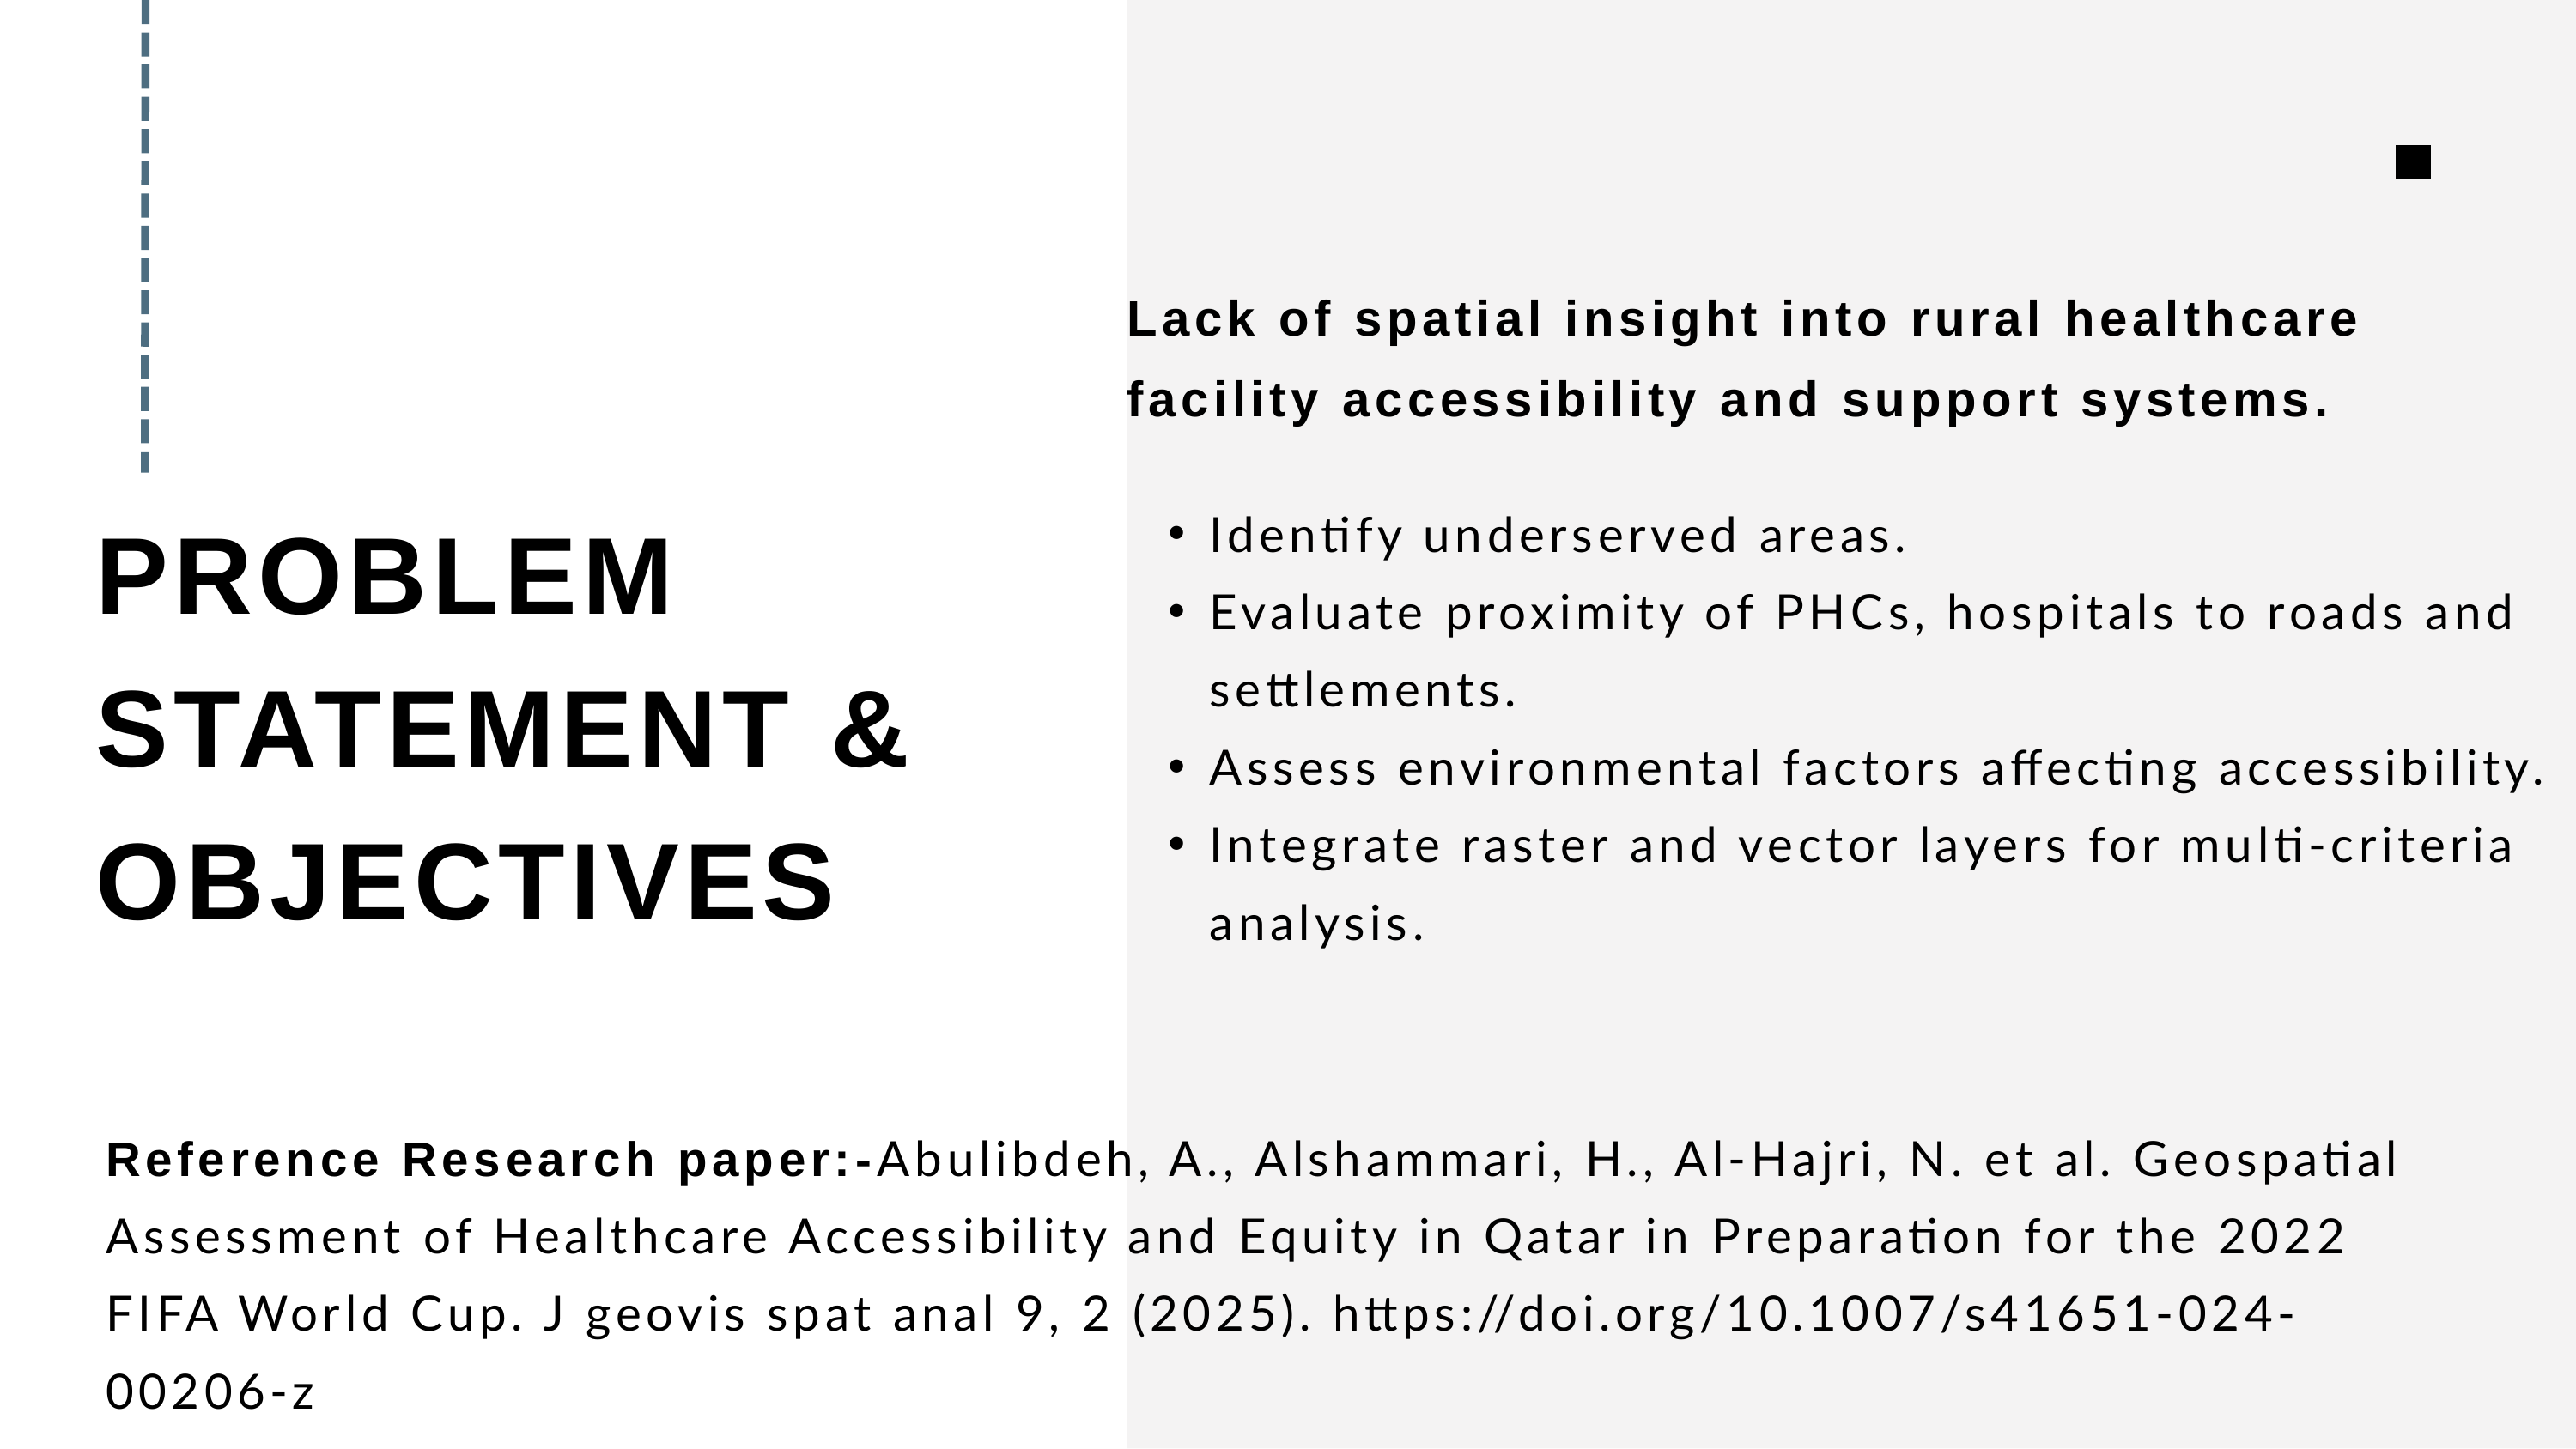

Lack of spatial insight into rural healthcare facility accessibility and support systems.
PROBLEM STATEMENT &
OBJECTIVES
Identify underserved areas.
Evaluate proximity of PHCs, hospitals to roads and settlements.
Assess environmental factors affecting accessibility.
Integrate raster and vector layers for multi-criteria analysis.
Reference Research paper:-Abulibdeh, A., Alshammari, H., Al-Hajri, N. et al. Geospatial Assessment of Healthcare Accessibility and Equity in Qatar in Preparation for the 2022 FIFA World Cup. J geovis spat anal 9, 2 (2025). https://doi.org/10.1007/s41651-024-00206-z